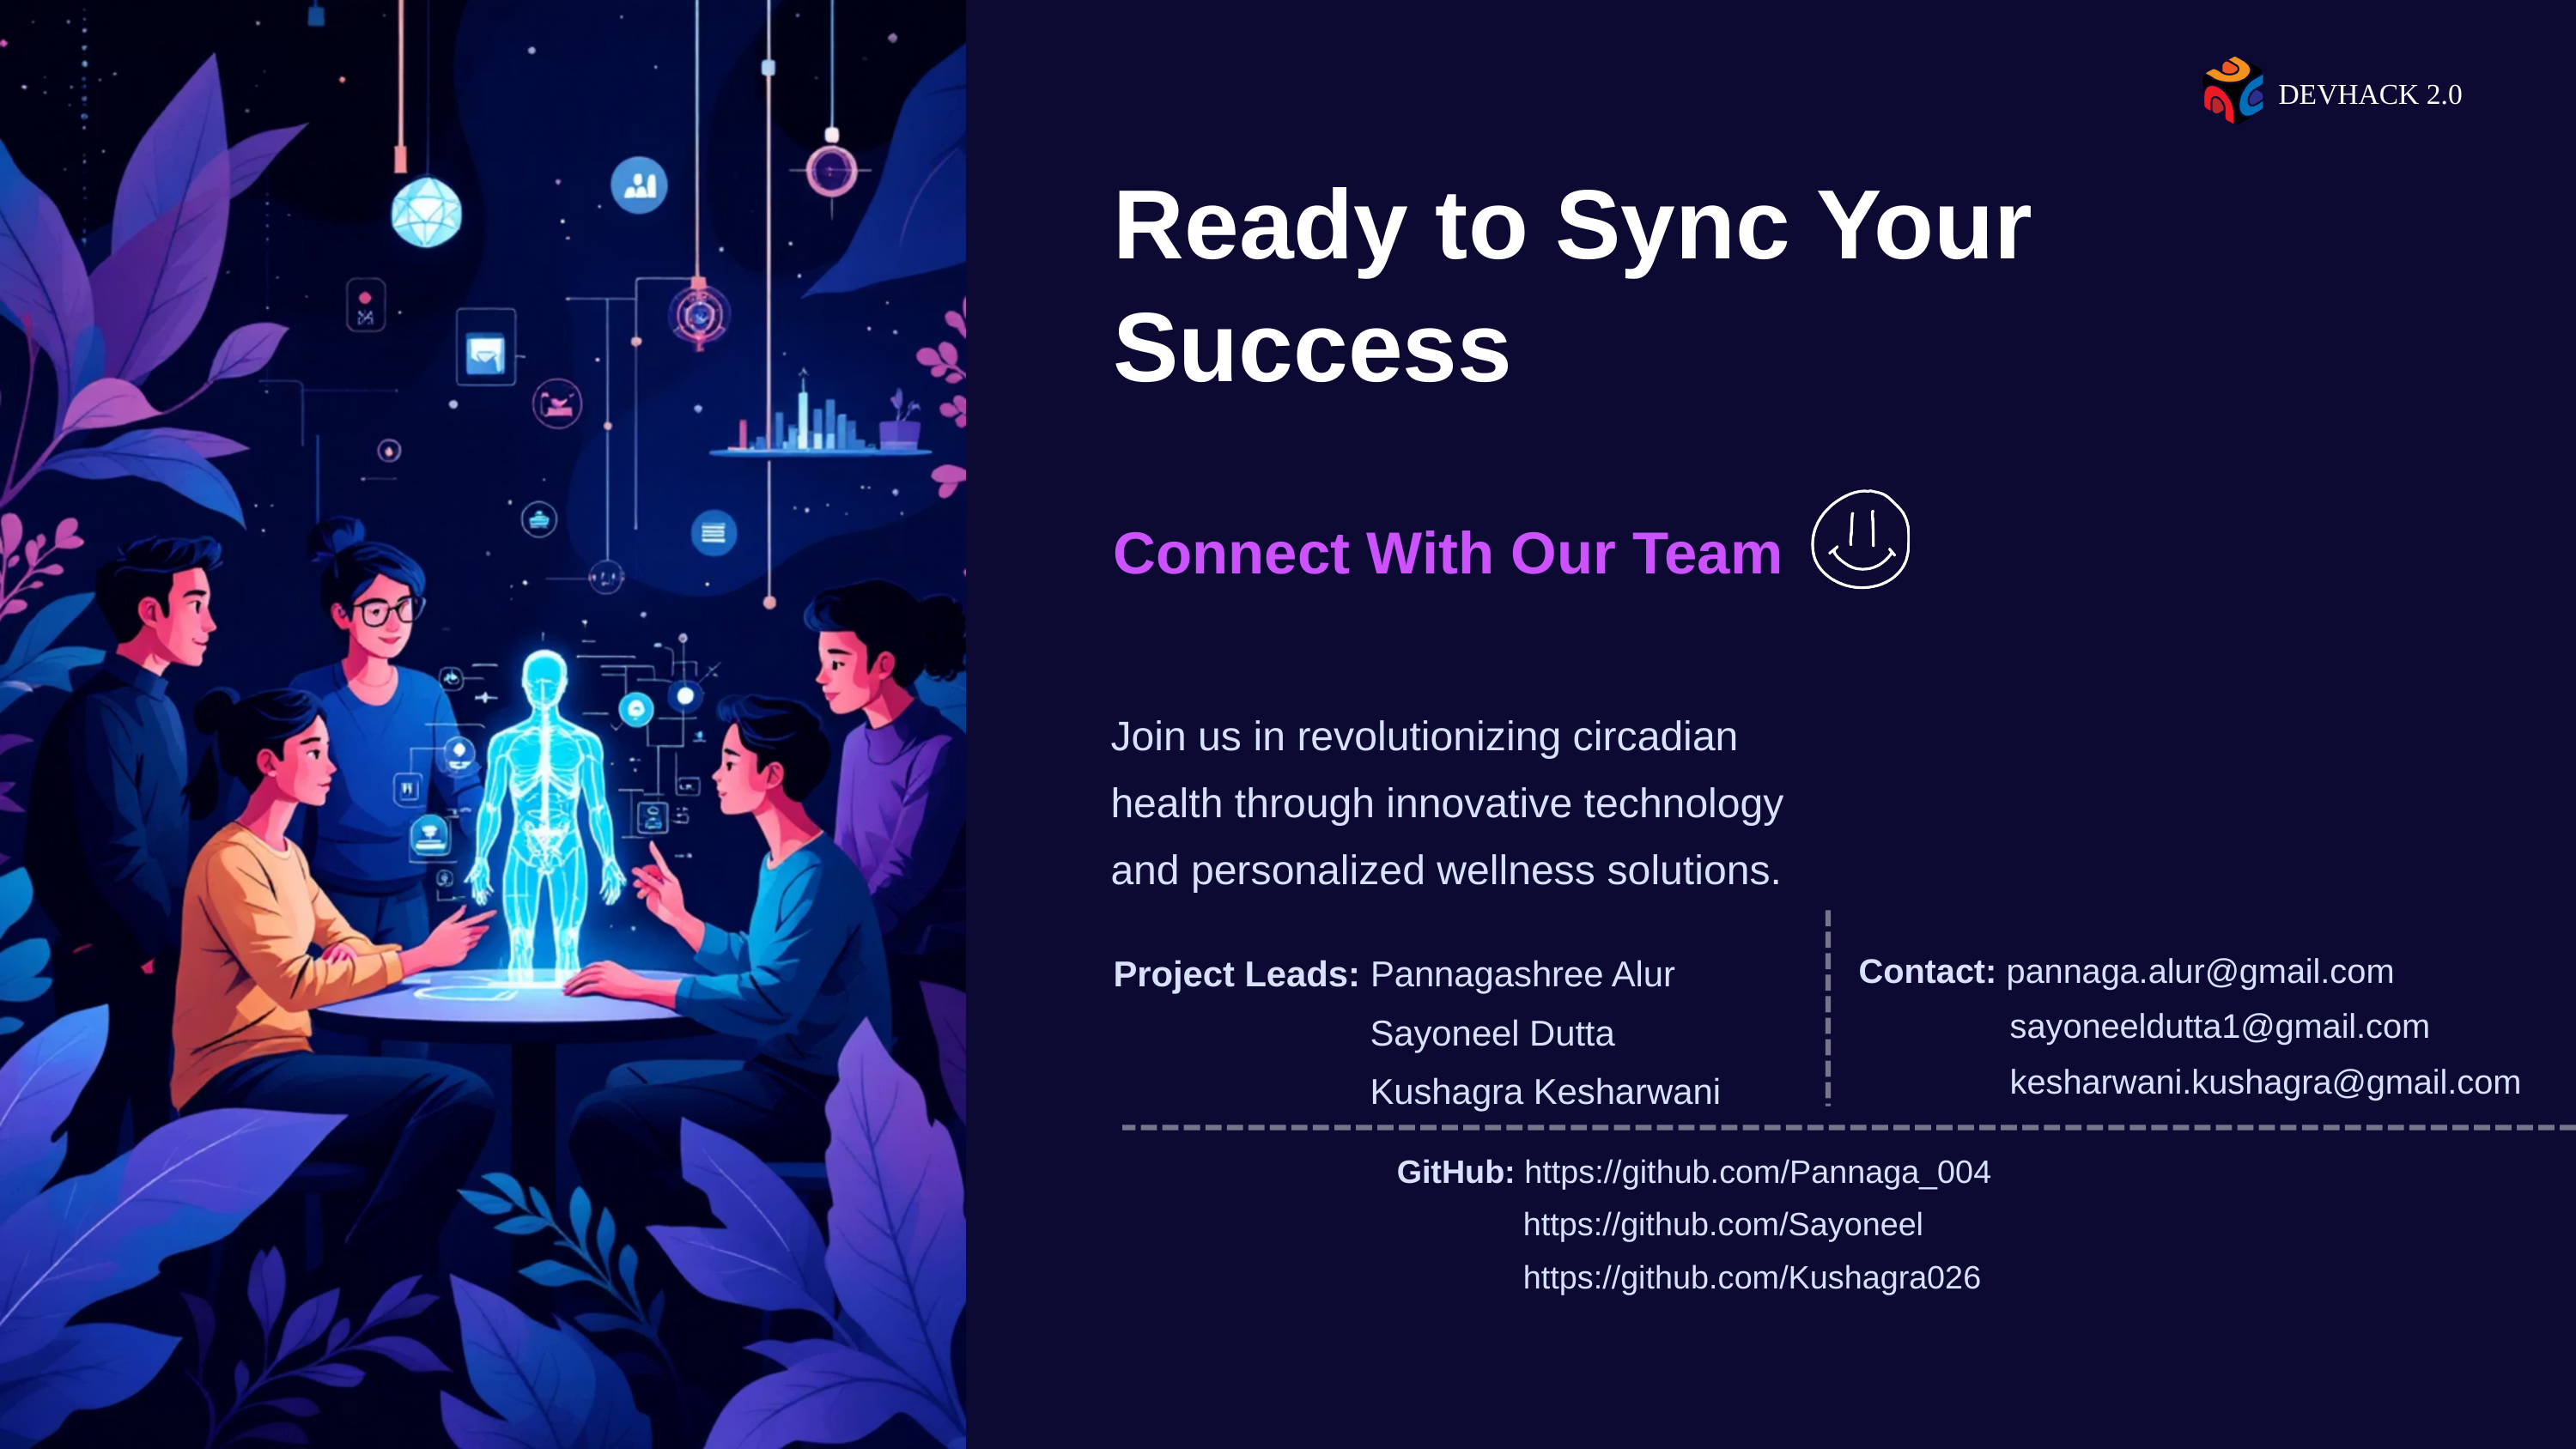

DEVHACK 2.0
Ready to Sync Your Success

Connect With Our Team
Join us in revolutionizing circadian health through innovative technology and personalized wellness solutions.

Contact: pannaga.alur@gmail.com
                sayoneeldutta1@gmail.com
                kesharwani.kushagra@gmail.com
Project Leads: Pannagashree Alur
                          Sayoneel Dutta
                          Kushagra Kesharwani

GitHub: https://github.com/Pannaga_004
              https://github.com/Sayoneel
              https://github.com/Kushagra026